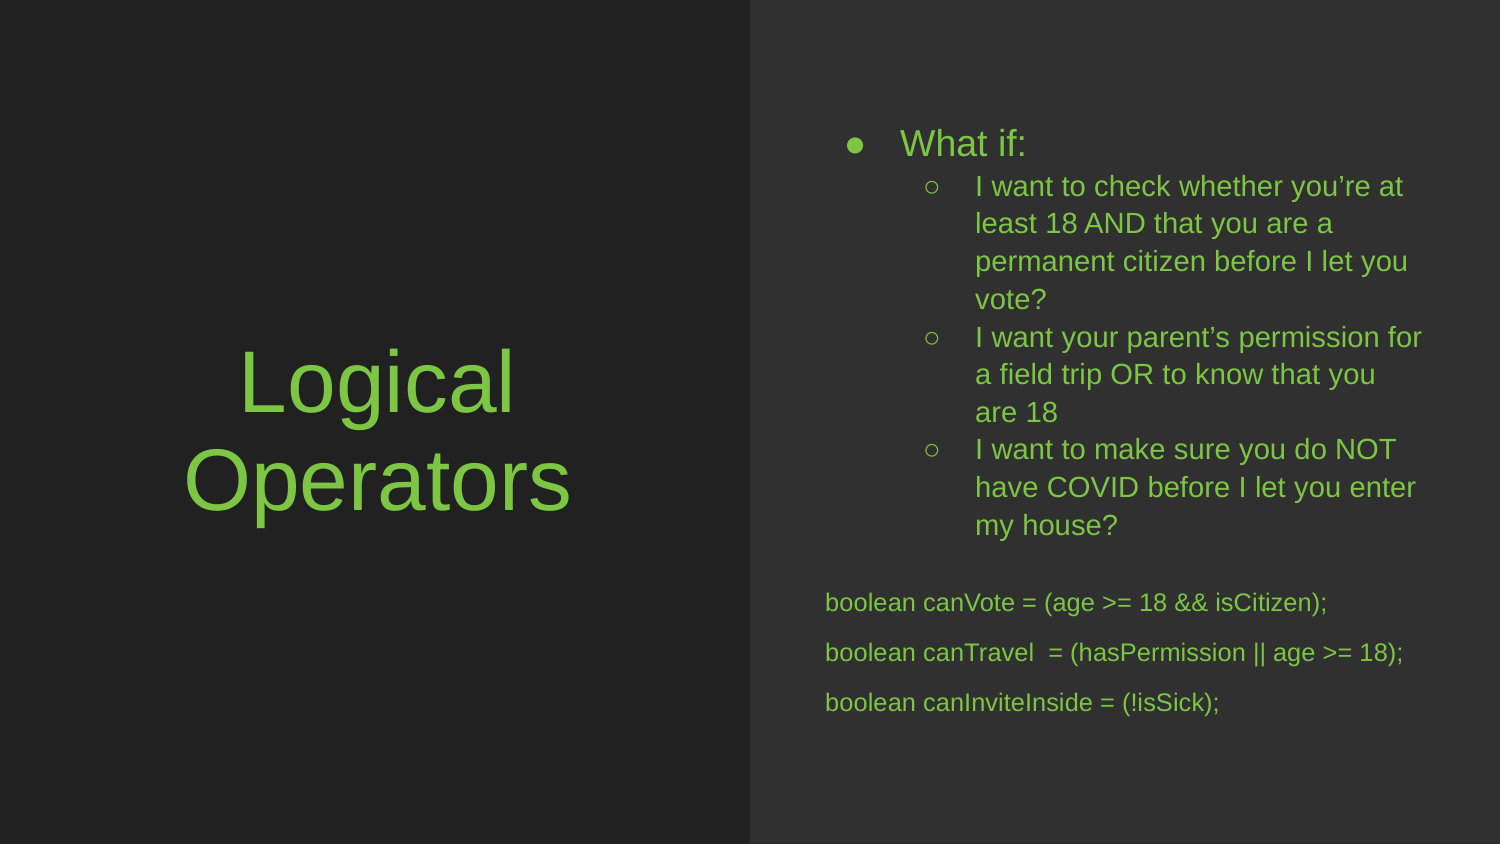

What if:
I want to check whether you’re at least 18 AND that you are a permanent citizen before I let you vote?
I want your parent’s permission for a field trip OR to know that you are 18
I want to make sure you do NOT have COVID before I let you enter my house?
# Logical Operators
boolean canVote = (age >= 18 && isCitizen);
boolean canTravel  = (hasPermission || age >= 18);
boolean canInviteInside = (!isSick);